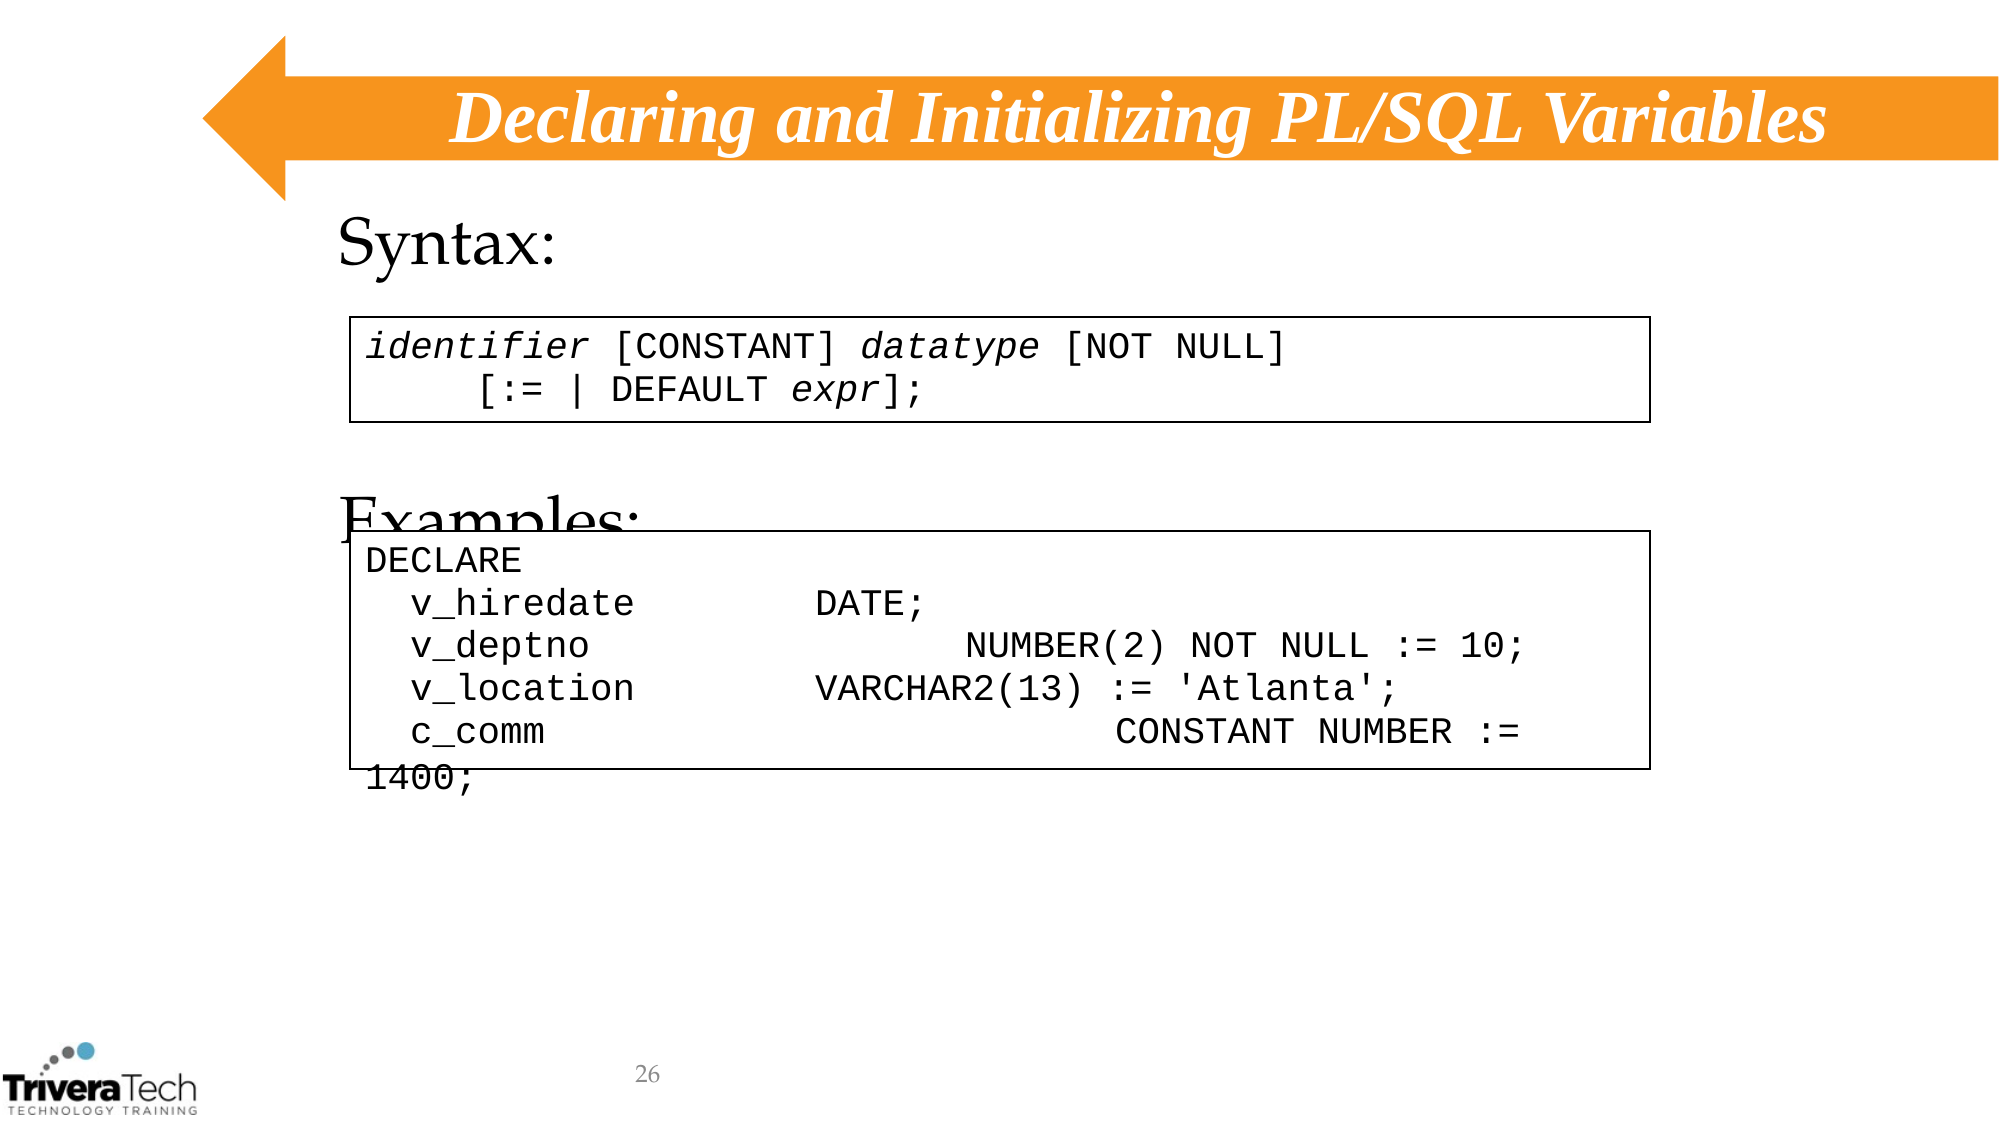

# Declaring and Initializing PL/SQL Variables
Syntax:

Examples:
identifier [CONSTANT] datatype [NOT NULL]
		[:= | DEFAULT expr];
DECLARE
	  v_hiredate		DATE;
  v_deptno			NUMBER(2) NOT NULL := 10;
	  v_location		VARCHAR2(13) := 'Atlanta';
  c_comm				CONSTANT NUMBER := 1400;
26